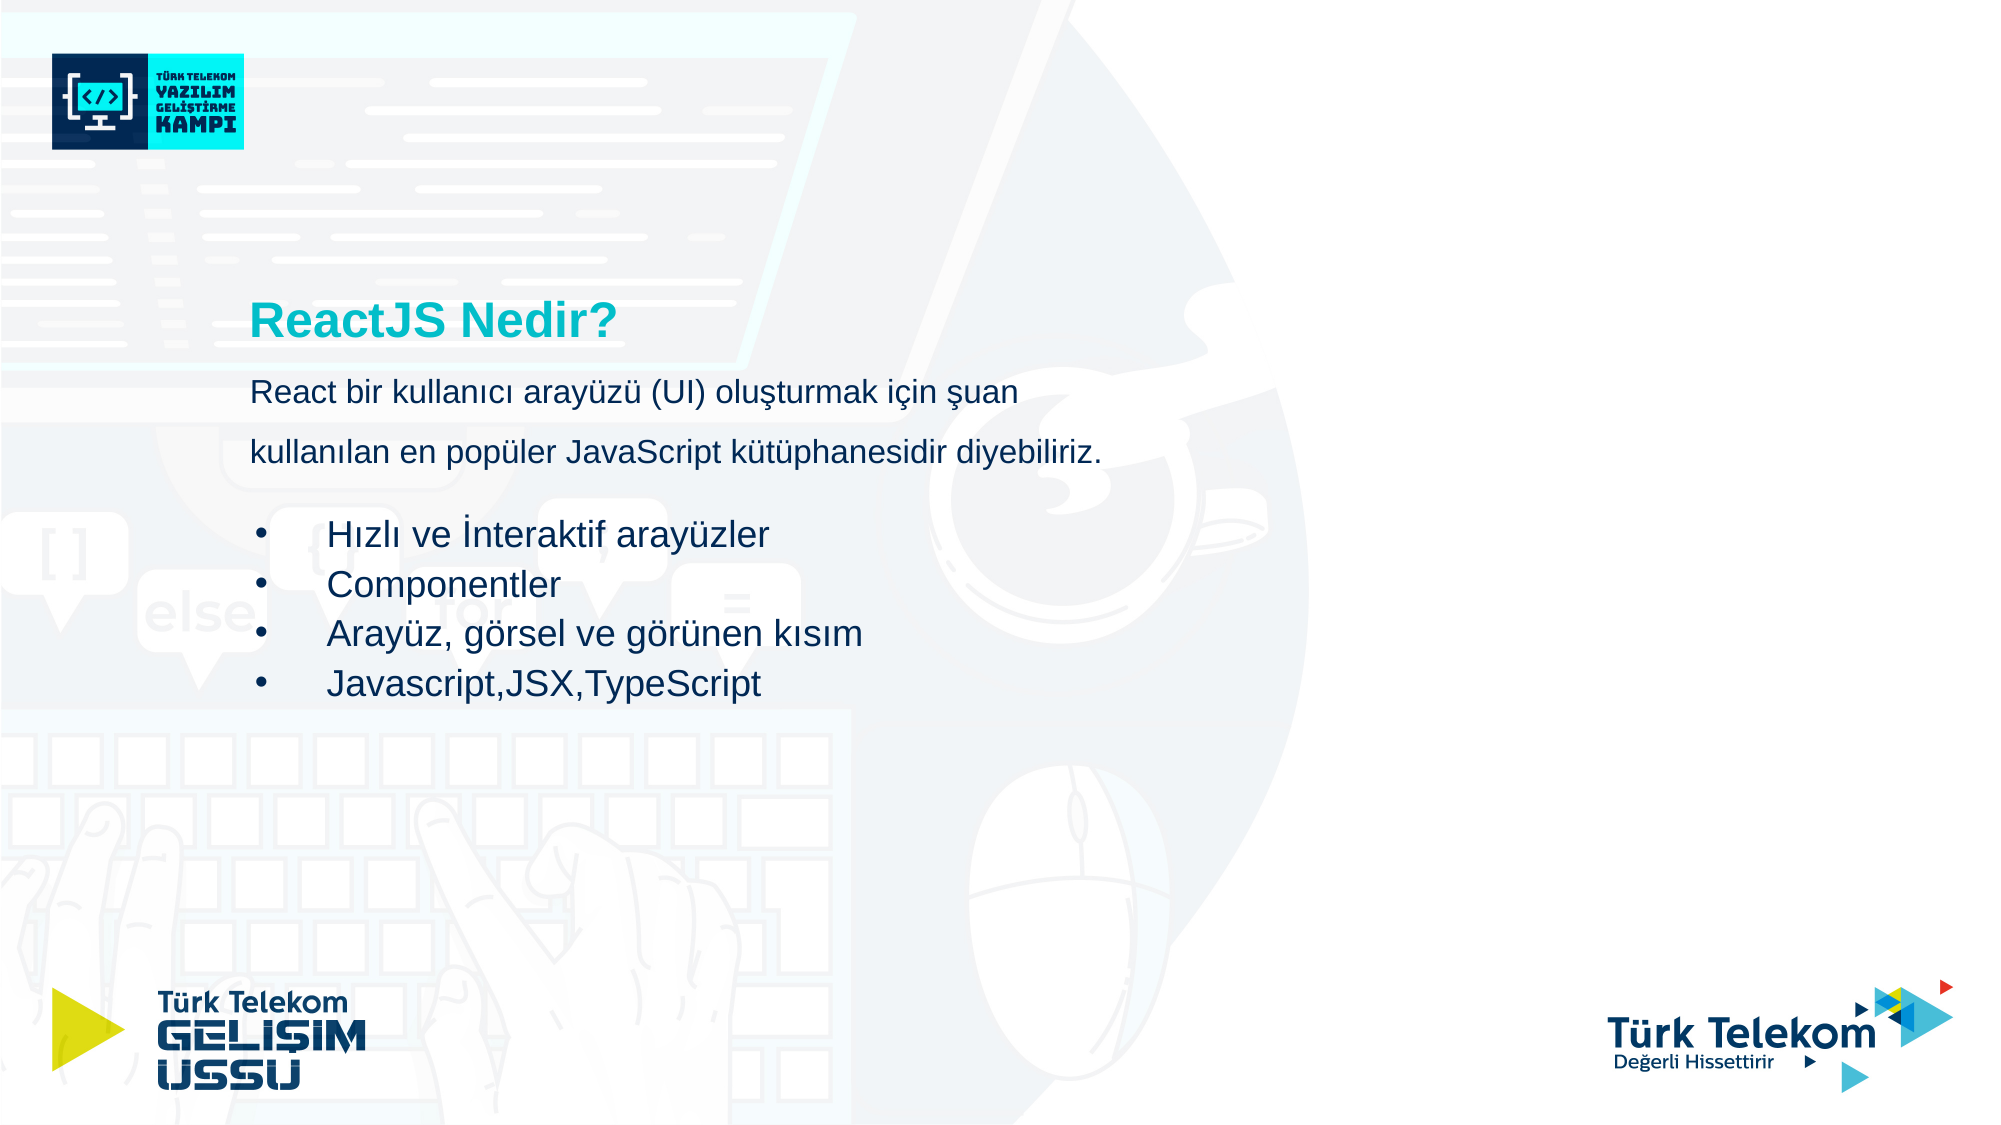

ReactJS Nedir?
React bir kullanıcı arayüzü (UI) oluşturmak için şuan kullanılan en popüler JavaScript kütüphanesidir diyebiliriz.
Hızlı ve İnteraktif arayüzler
Componentler
Arayüz, görsel ve görünen kısım
Javascript,JSX,TypeScript